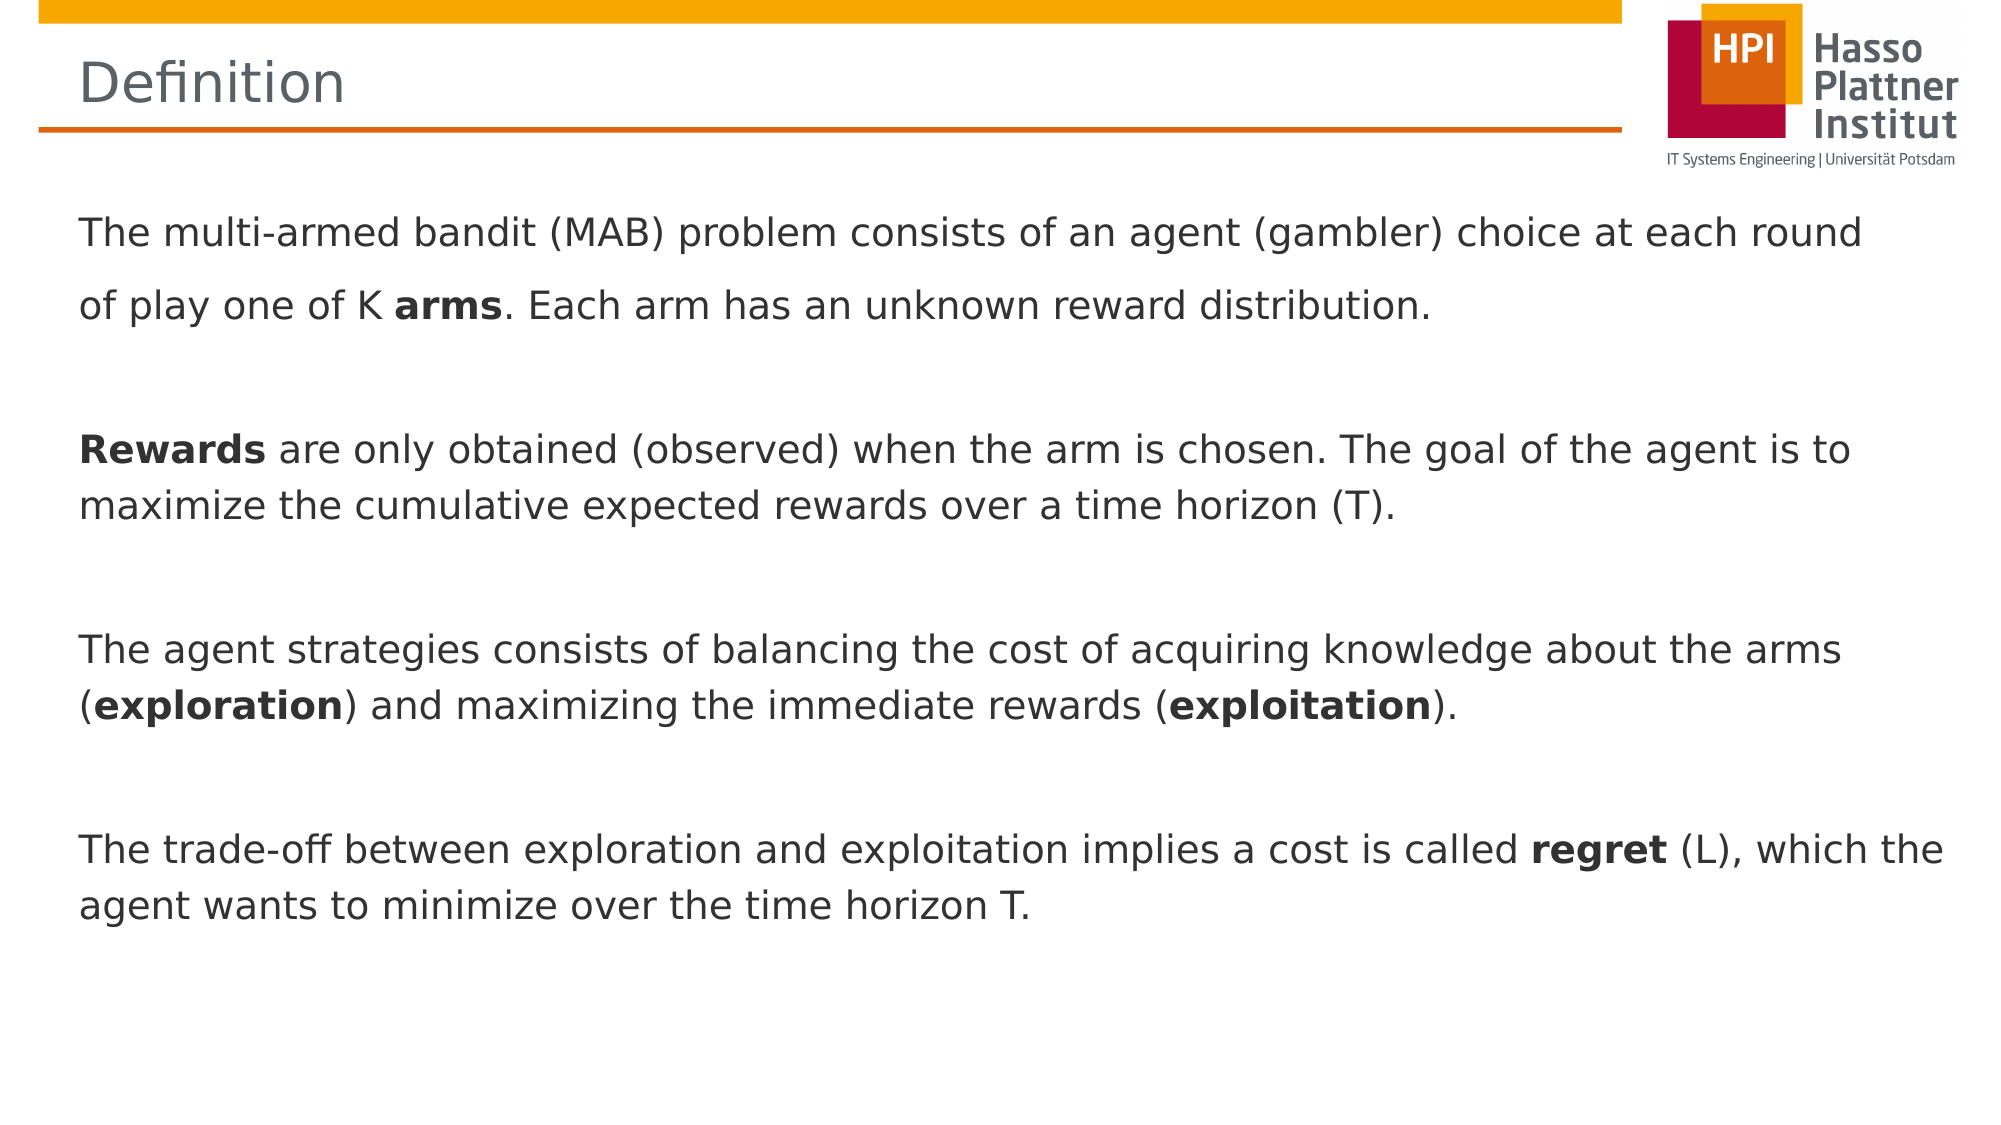

# Definition
The multi-armed bandit (MAB) problem consists of an agent (gambler) choice at each round
of play one of K arms. Each arm has an unknown reward distribution.

Rewards are only obtained (observed) when the arm is chosen. The goal of the agent is to maximize the cumulative expected rewards over a time horizon (T).

The agent strategies consists of balancing the cost of acquiring knowledge about the arms (exploration) and maximizing the immediate rewards (exploitation).

The trade-off between exploration and exploitation implies a cost is called regret (L), which the agent wants to minimize over the time horizon T.